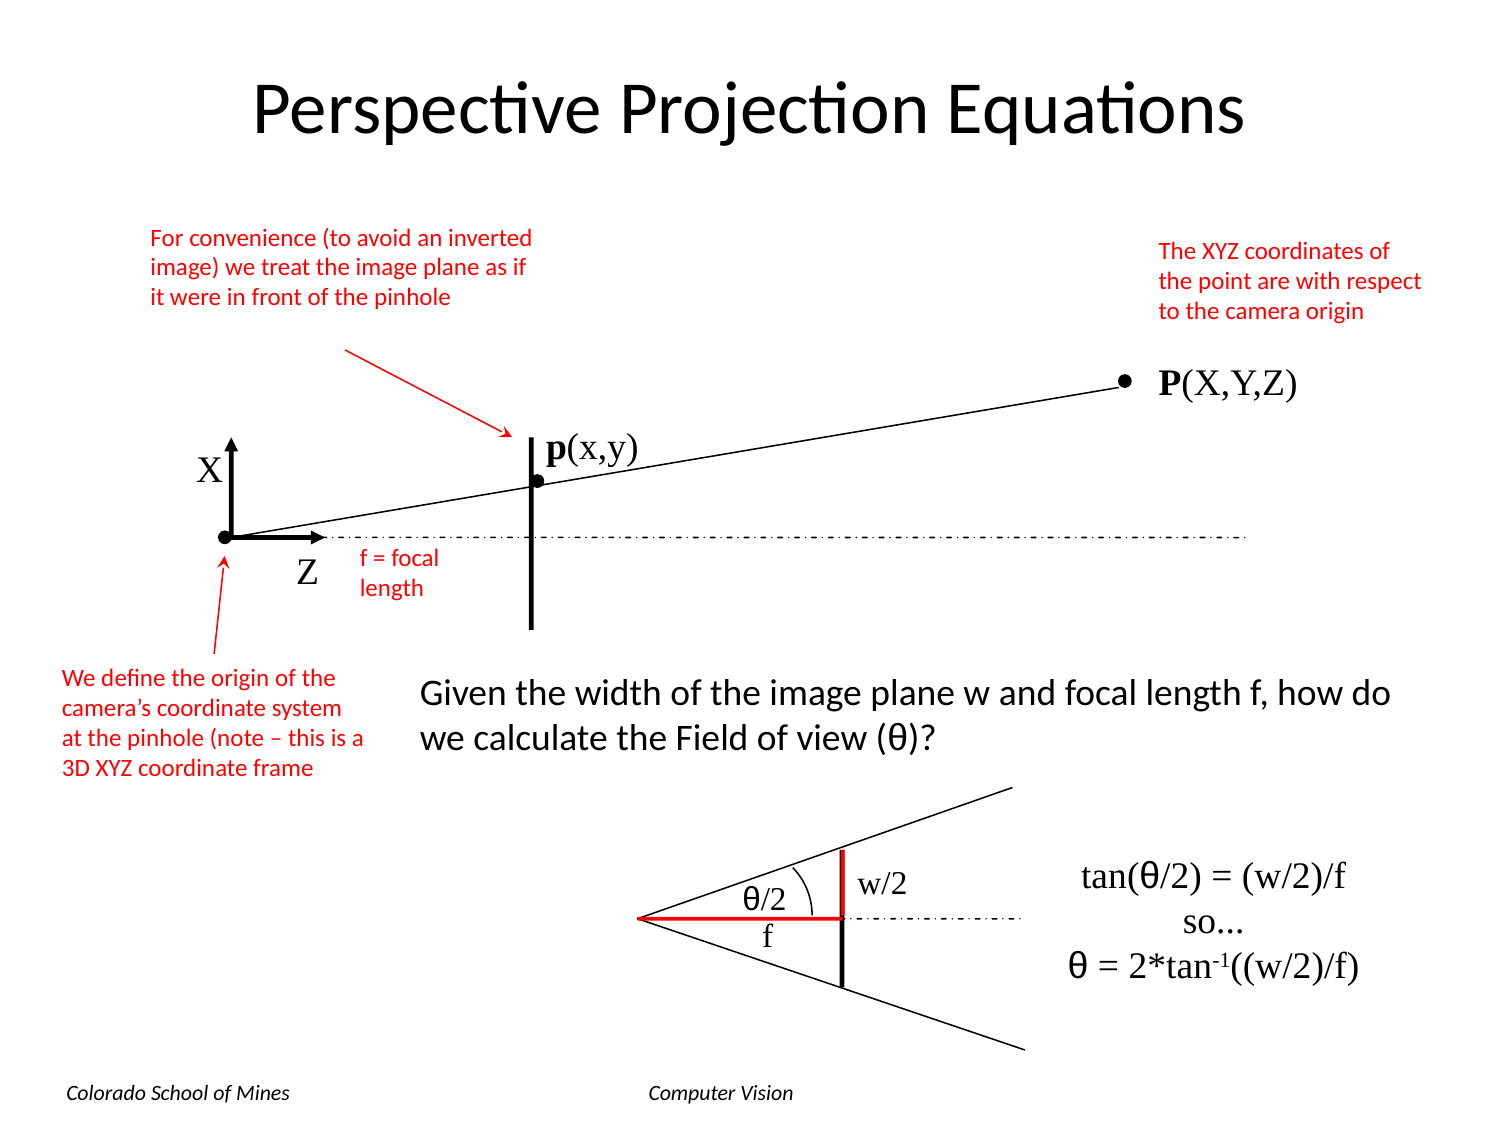

Perspective Projection Equations
For convenience (to avoid an inverted image) we treat the image plane as if it were in front of the pinhole

The XYZ coordinates of the point are with respect to the camera origin

P(X,Y,Z)

p(x,y)
X

f = focal length
Z

We define the origin of the camera’s coordinate system at the pinhole (note – this is a 3D XYZ coordinate frame
Given the width of the image plane w and focal length f, how do we calculate the Field of view (θ)?
tan(θ/2) = (w/2)/f
so...
θ = 2*tan-1((w/2)/f)

w/2
θ/2
f